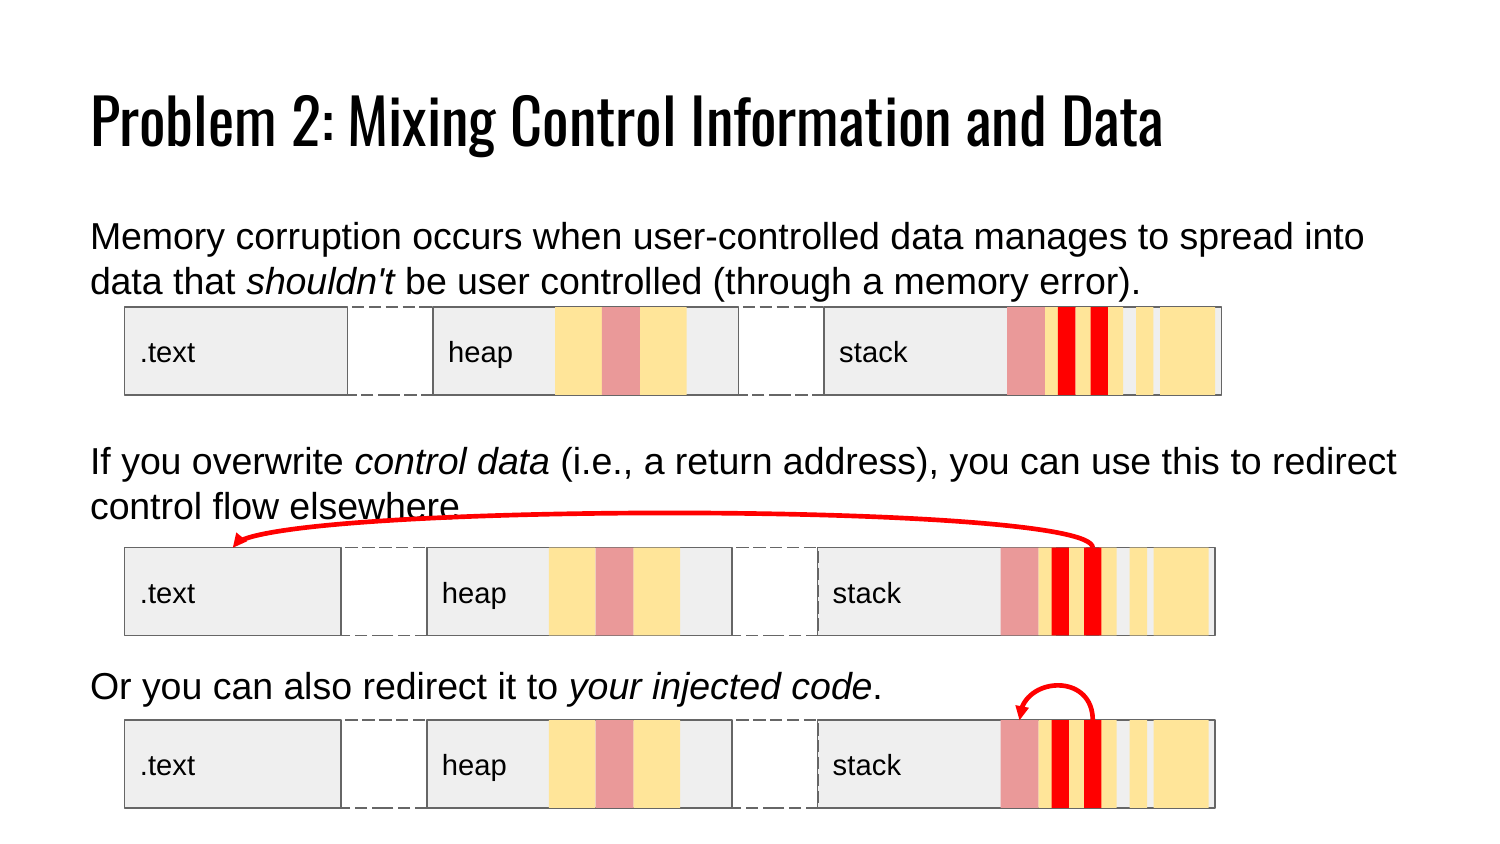

# Problem 2: Mixing Control Information and Data
Memory corruption occurs when user-controlled data manages to spread into data that shouldn't be user controlled (through a memory error).

If you overwrite control data (i.e., a return address), you can use this to redirect control flow elsewhere.

Or you can also redirect it to your injected code.
.text

heap

stack

.text

heap

stack

.text

heap

stack